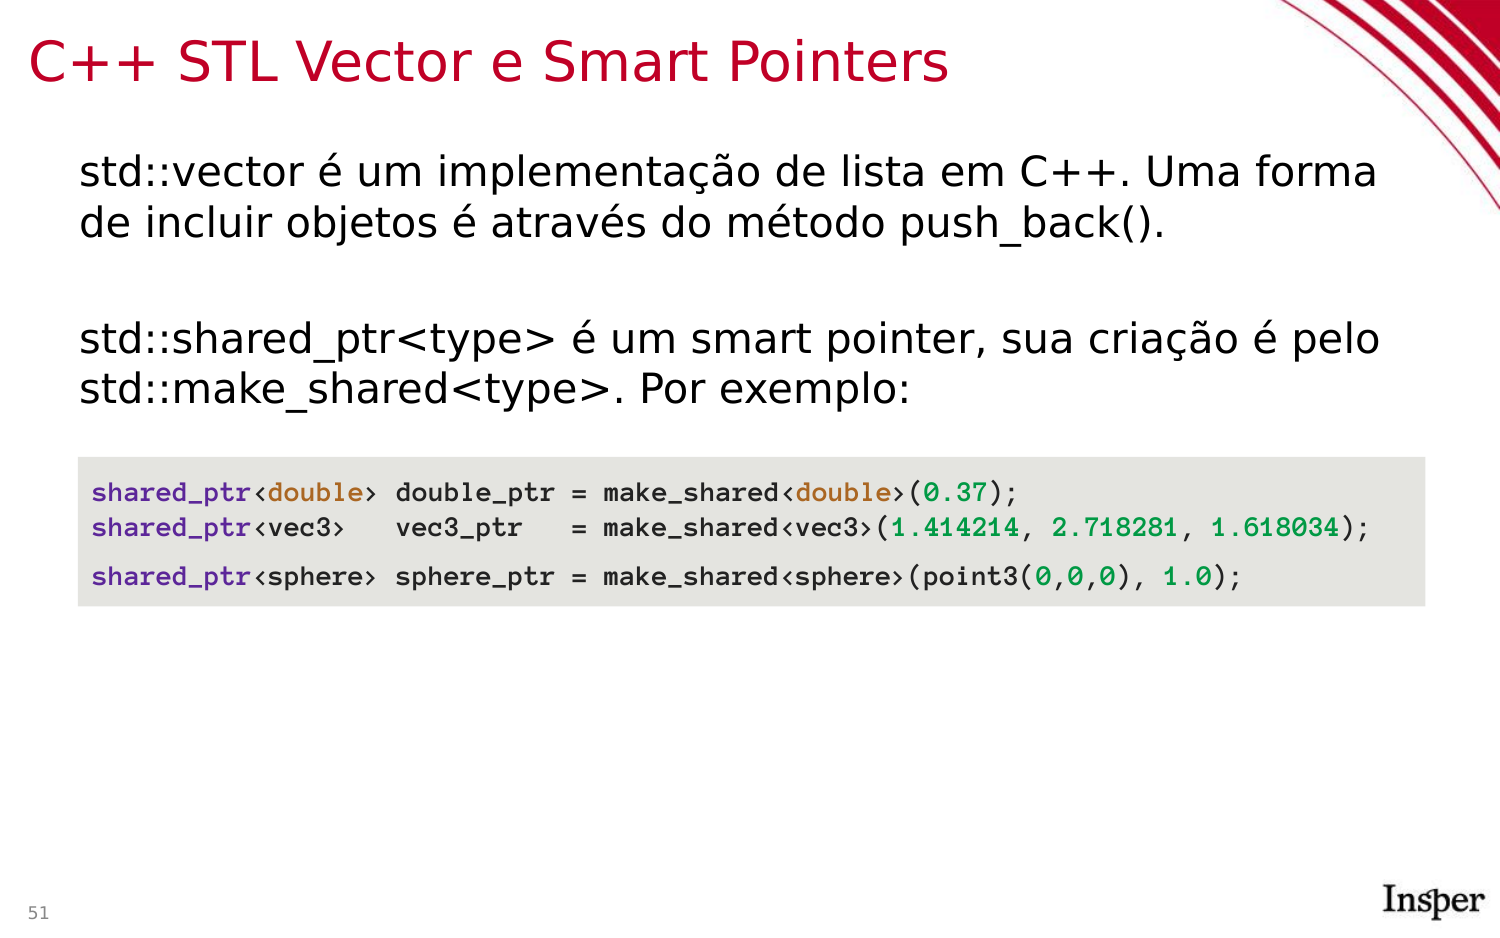

# C++ STL Vector e Smart Pointers
std::vector é um implementação de lista em C++. Uma forma de incluir objetos é através do método push_back().

std::shared_ptr<type> é um smart pointer, sua criação é pelo std::make_shared<type>. Por exemplo:
shared_ptr<double> double_ptr = make_shared<double>(0.37);
shared_ptr<vec3>   vec3_ptr   = make_shared<vec3>(1.414214, 2.718281, 1.618034);
shared_ptr<sphere> sphere_ptr = make_shared<sphere>(point3(0,0,0), 1.0);
51